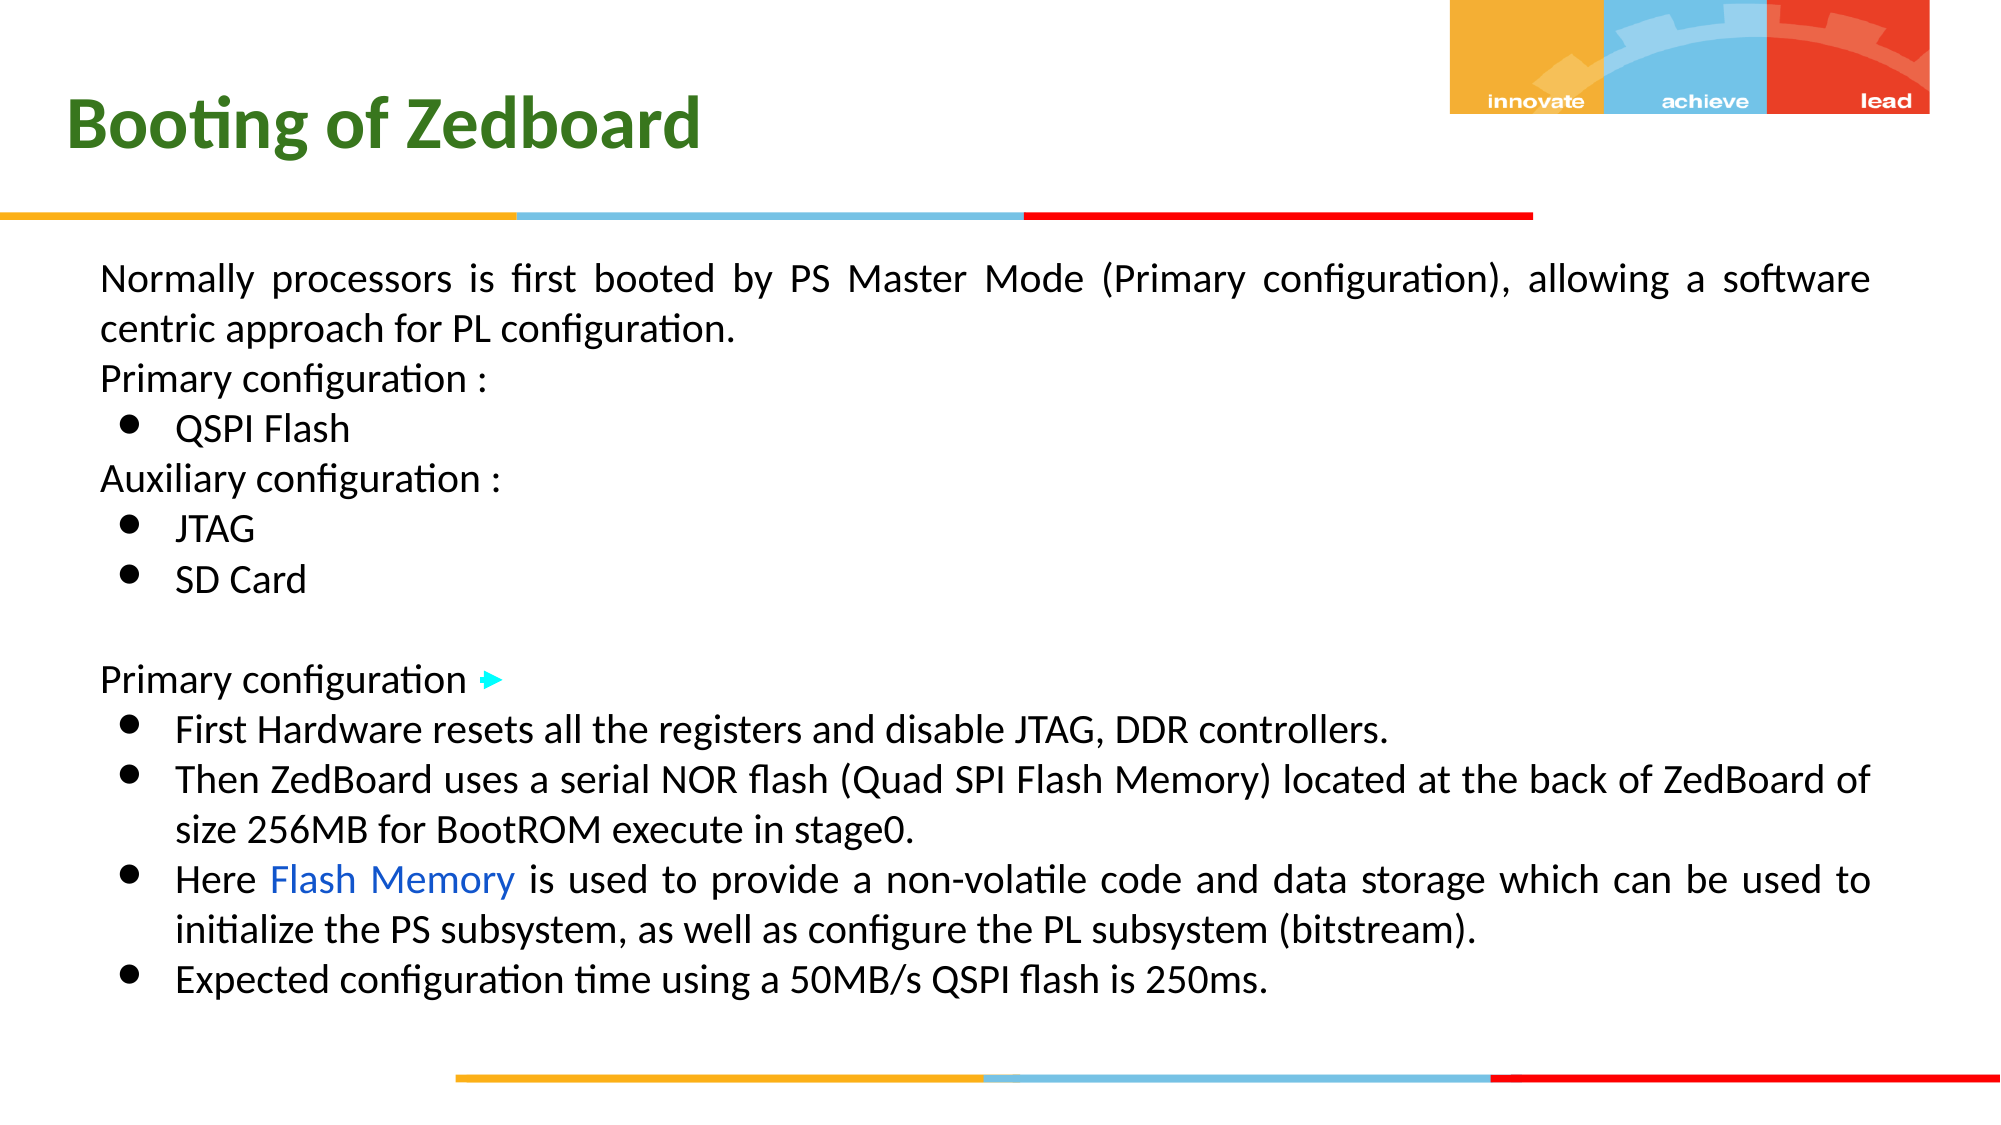

Booting of Zedboard
Normally processors is first booted by PS Master Mode (Primary configuration), allowing a software centric approach for PL configuration.
Primary configuration :
QSPI Flash
Auxiliary configuration :
JTAG
SD Card

Primary configuration
First Hardware resets all the registers and disable JTAG, DDR controllers.
Then ZedBoard uses a serial NOR flash (Quad SPI Flash Memory) located at the back of ZedBoard of size 256MB for BootROM execute in stage0.
Here Flash Memory is used to provide a non-volatile code and data storage which can be used to initialize the PS subsystem, as well as configure the PL subsystem (bitstream).
Expected configuration time using a 50MB/s QSPI flash is 250ms.